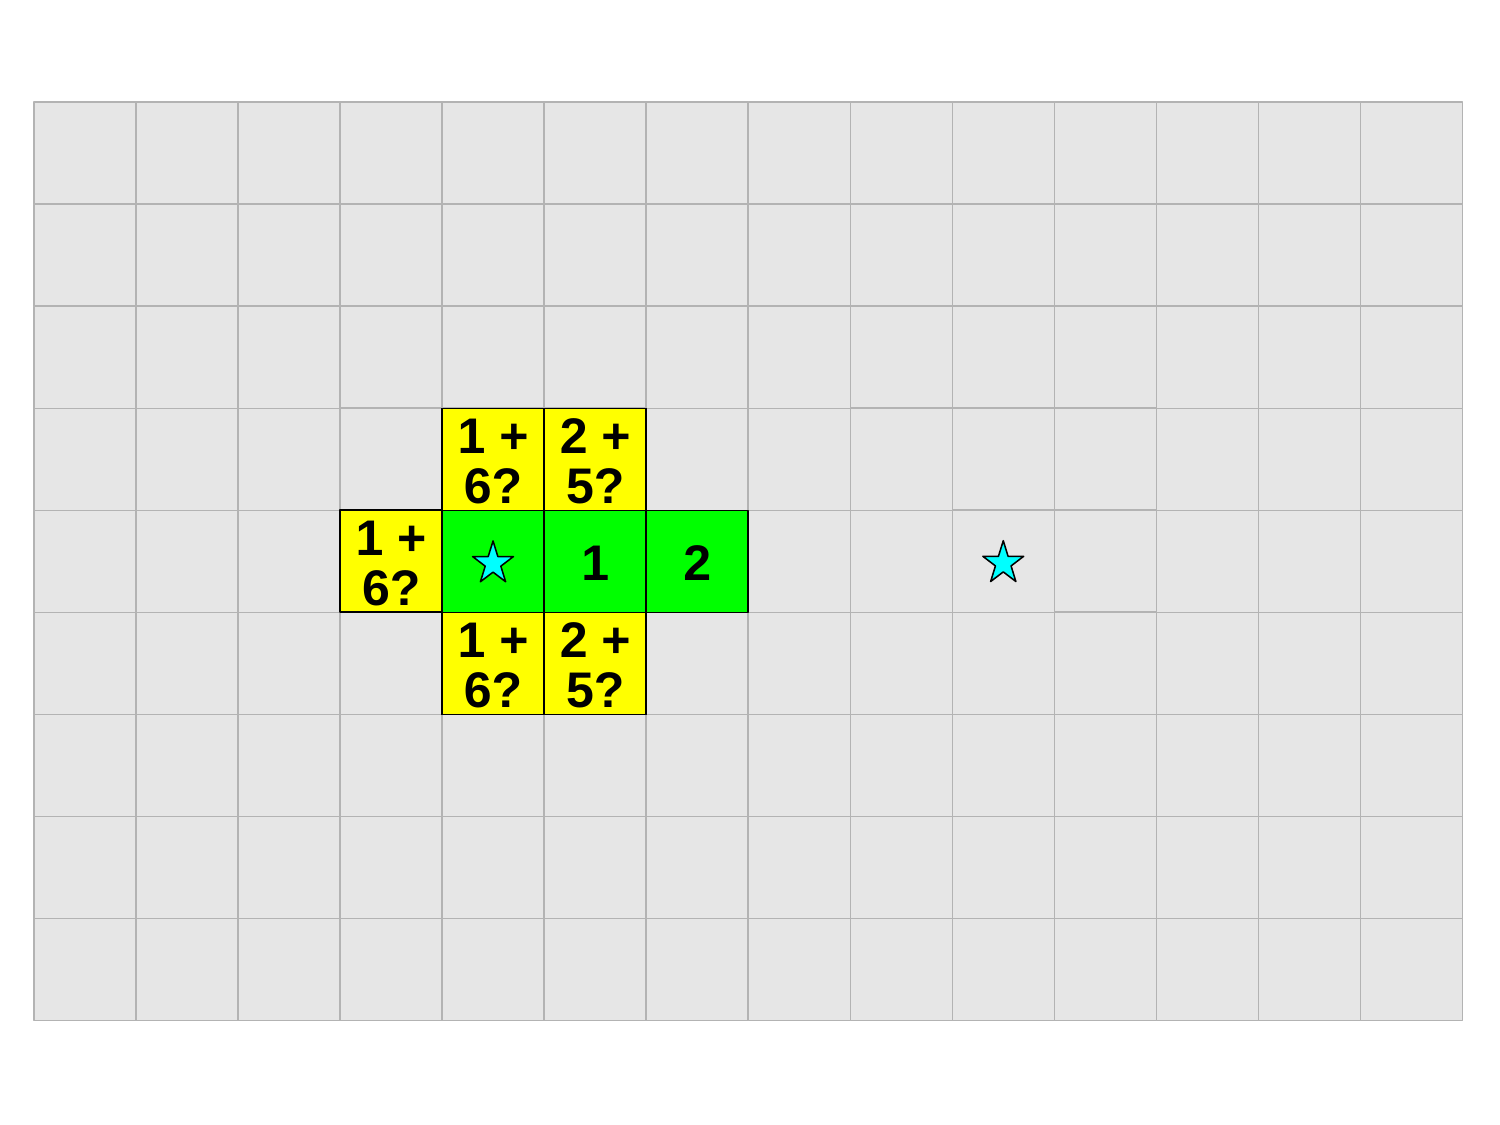

1 +
5?
1 +
6?
2 +
4?
2 +
5?

1 +
6?

1
2

1 +
5?
1 +
6?
2 +
4?
2 +
5?